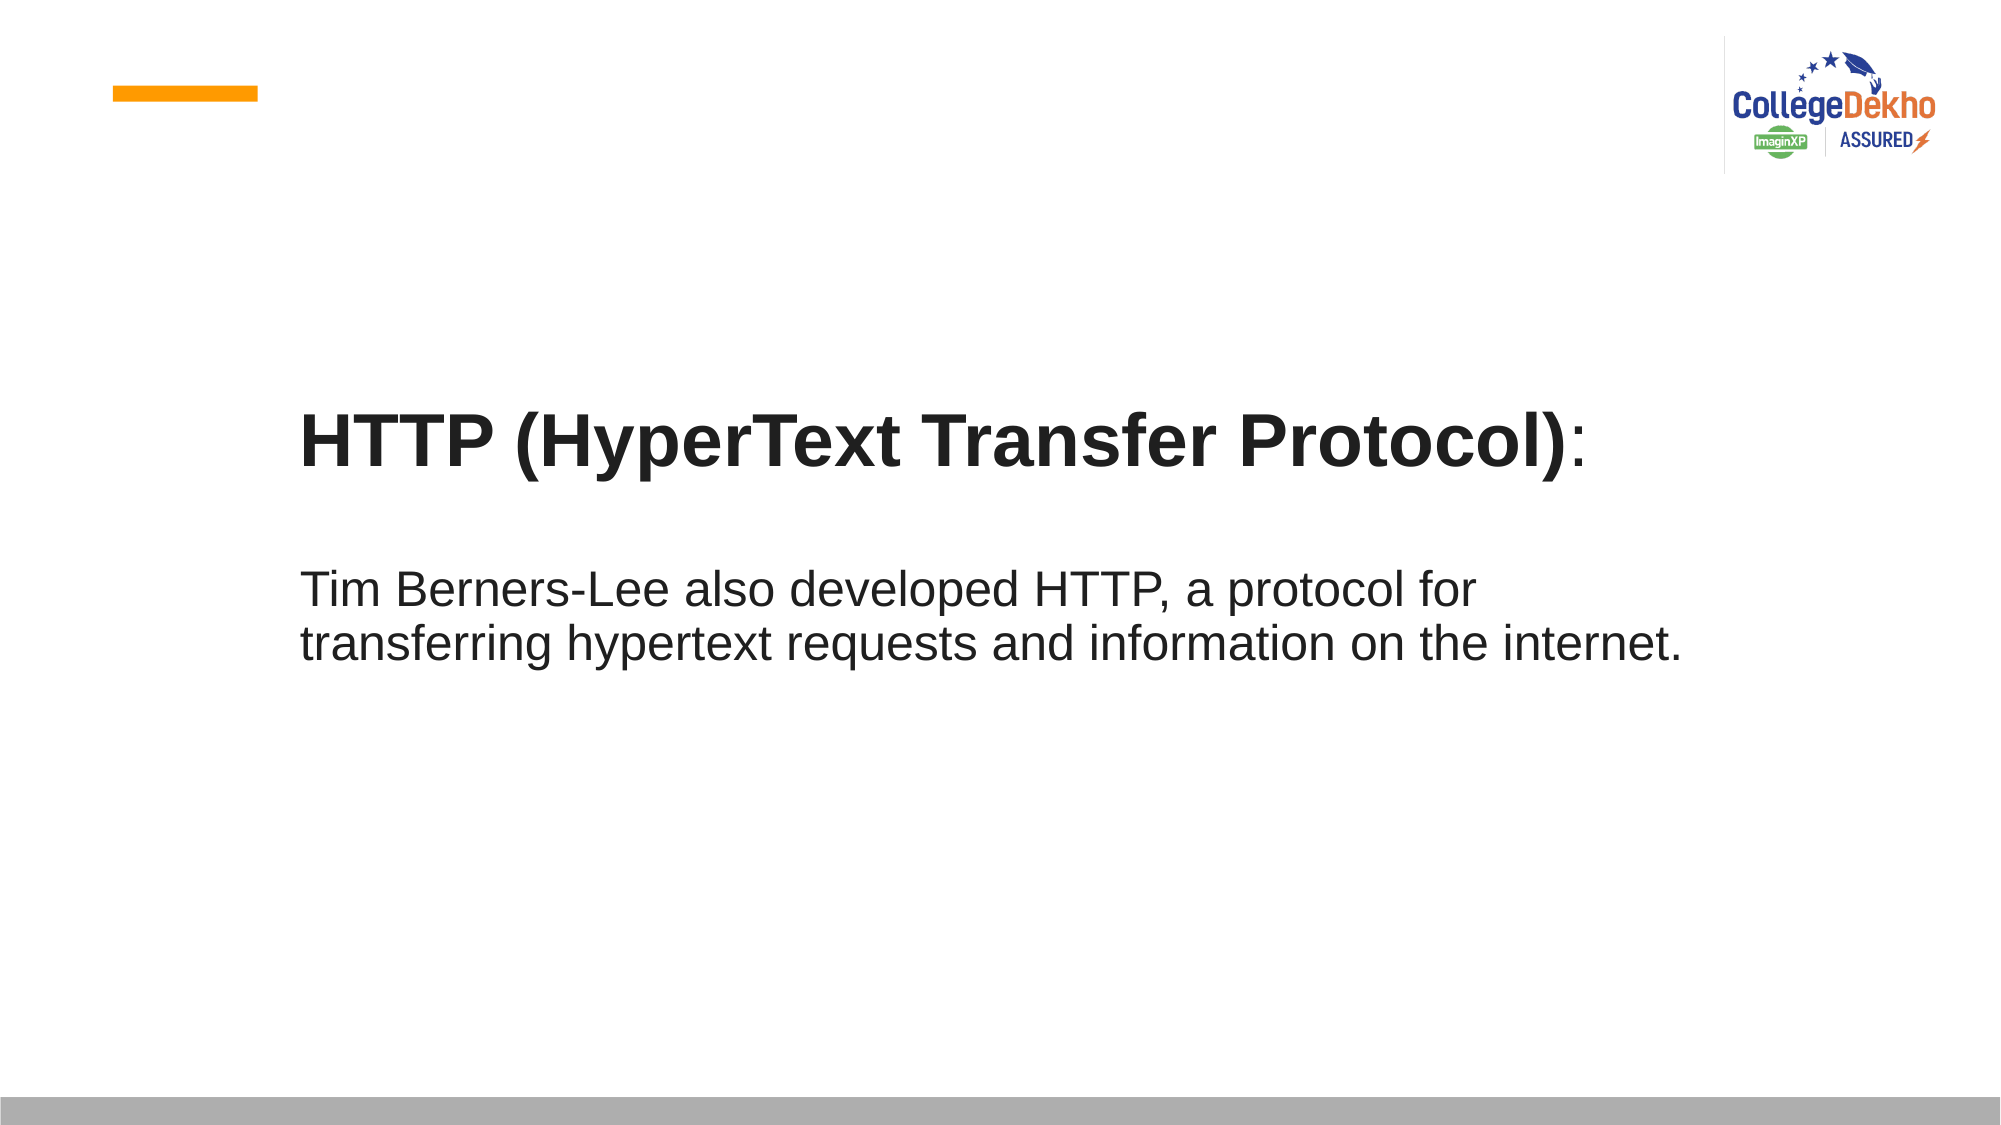

HTTP (HyperText Transfer Protocol):

Tim Berners-Lee also developed HTTP, a protocol for transferring hypertext requests and information on the internet.